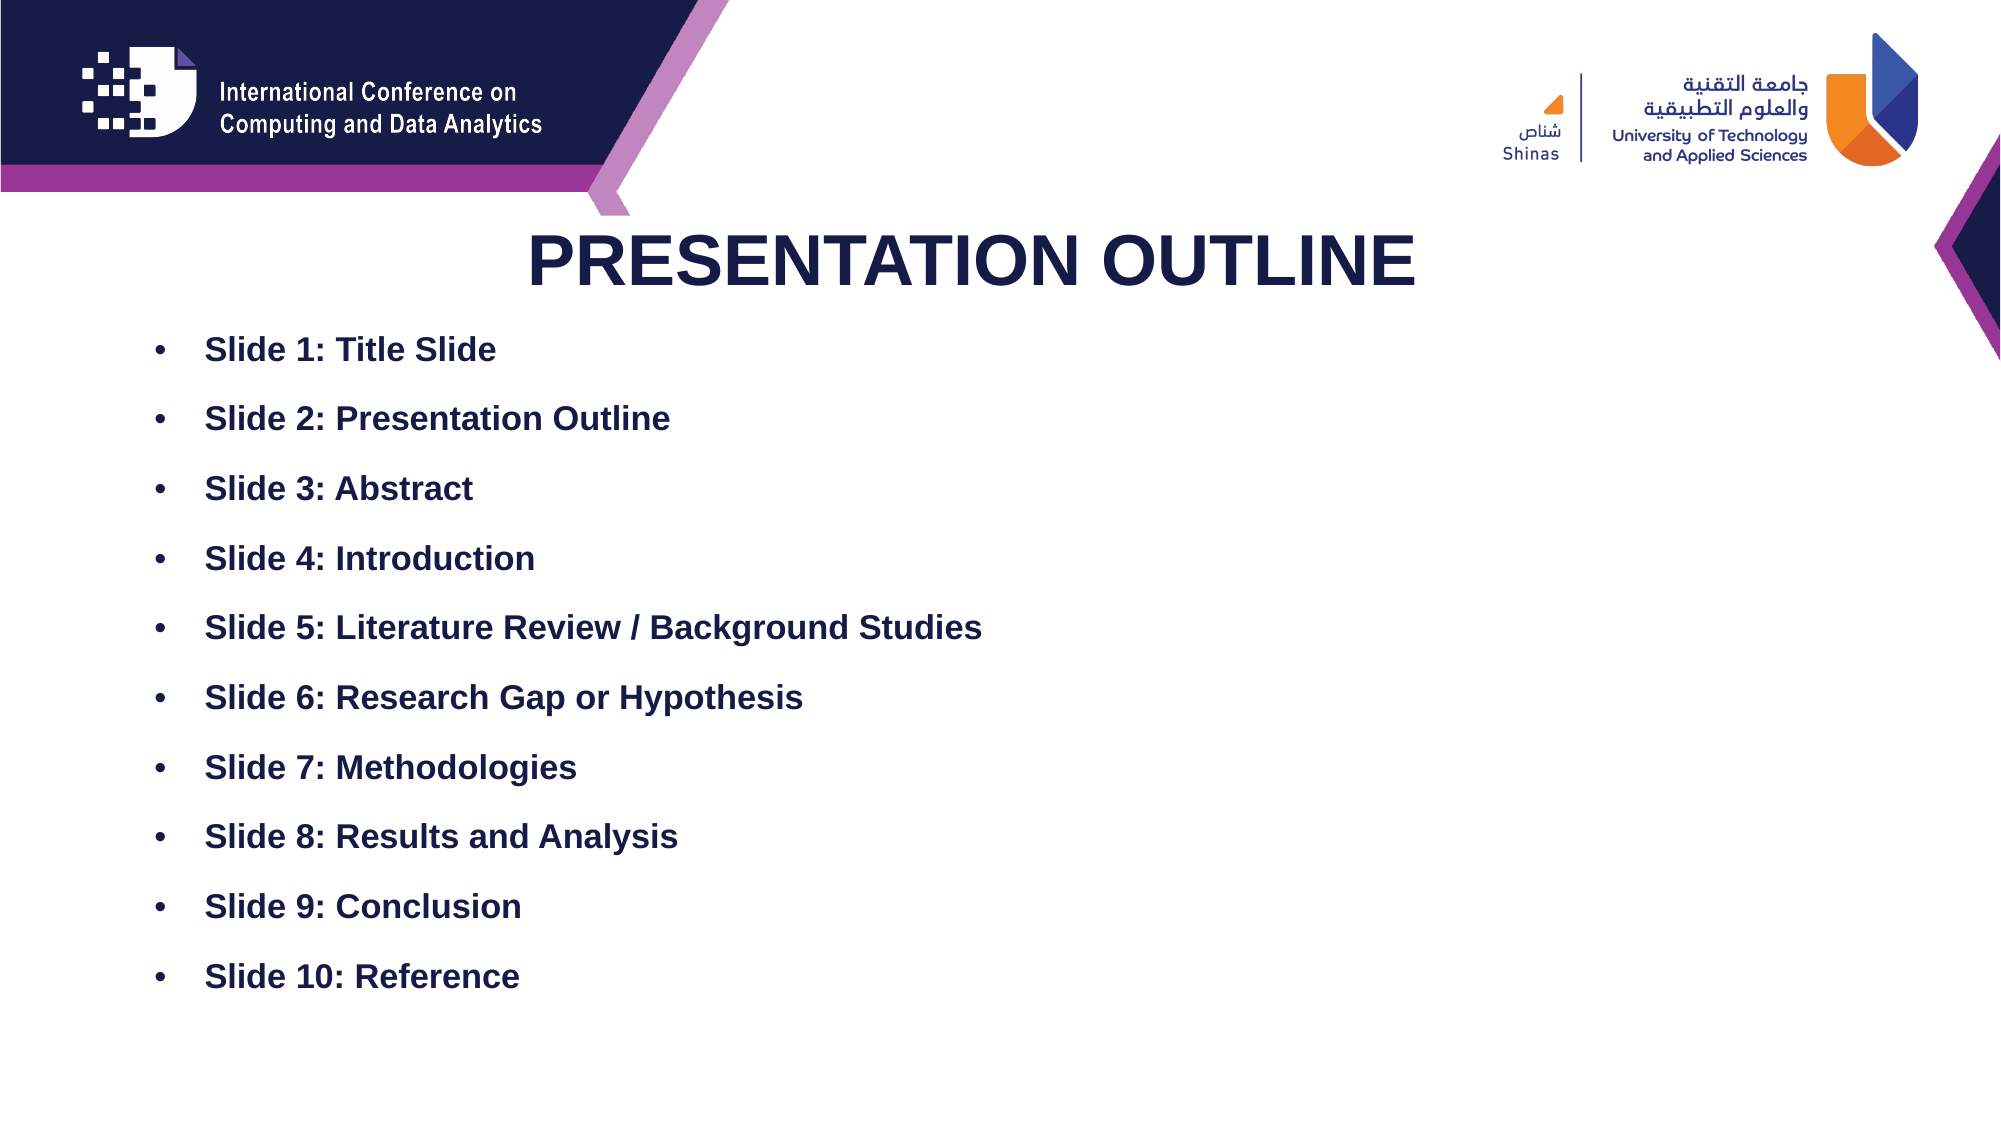

# PRESENTATION OUTLINE
Slide 1: Title Slide
Slide 2: Presentation Outline
Slide 3: Abstract
Slide 4: Introduction
Slide 5: Literature Review / Background Studies
Slide 6: Research Gap or Hypothesis
Slide 7: Methodologies
Slide 8: Results and Analysis
Slide 9: Conclusion
Slide 10: Reference